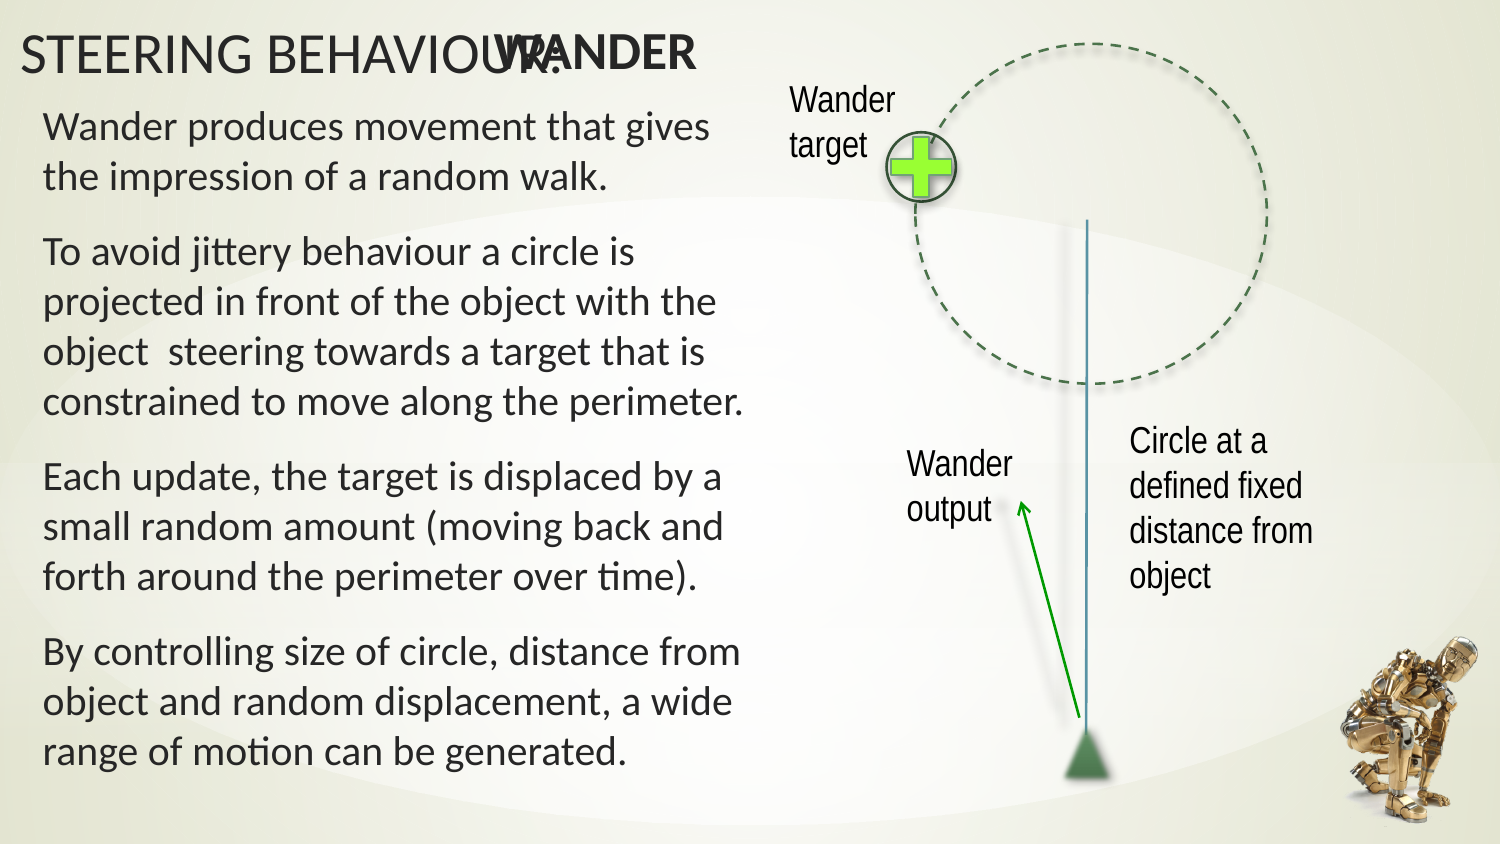

Wander

Wander target
Wander produces movement that gives the impression of a random walk.

To avoid jittery behaviour a circle is projected in front of the object with the object  steering towards a target that is constrained to move along the perimeter.

Each update, the target is displaced by a small random amount (moving back and forth around the perimeter over time).

By controlling size of circle, distance from object and random displacement, a wide range of motion can be generated.

Circle at a defined fixed distance from object
Wander output